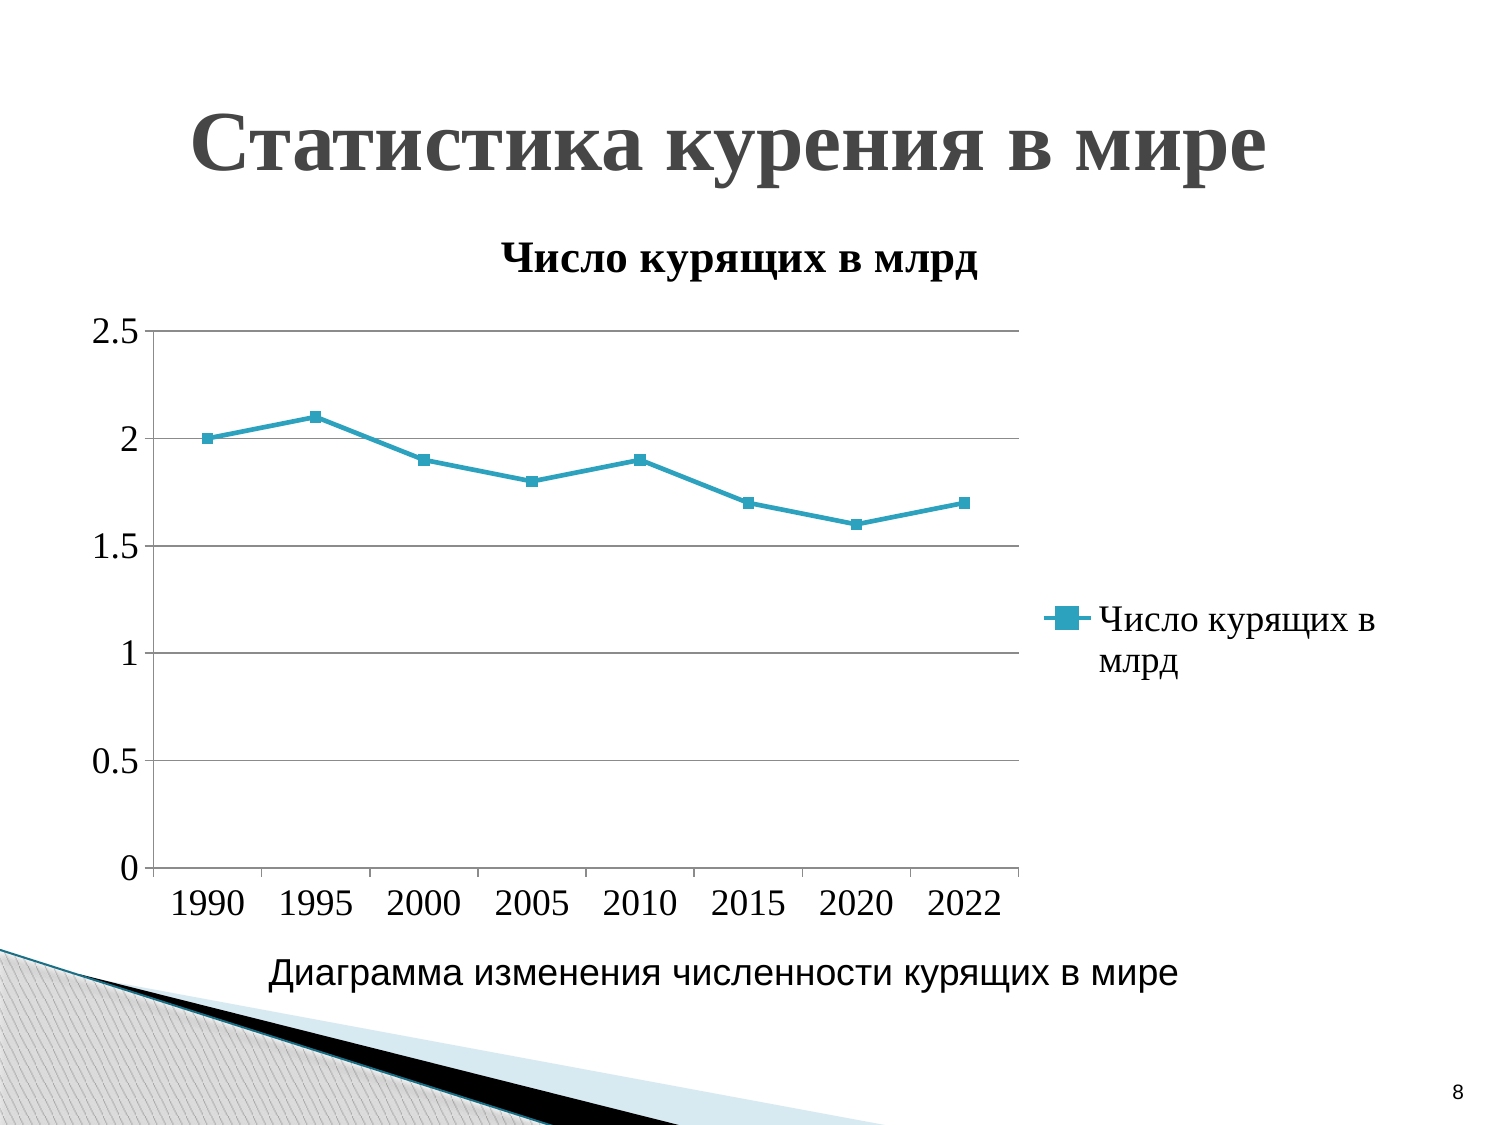

# Статистика курения в мире

### Chart:

| Category | Число курящих в млрд |
|---|---|
| 1990 | 2.0 |
| 1995 | 2.1 |
| 2000 | 1.9 |
| 2005 | 1.8 |
| 2010 | 1.9 |
| 2015 | 1.7 |
| 2020 | 1.6 |
| 2022 | 1.7 |
Диаграмма изменения численности курящих в мире
8